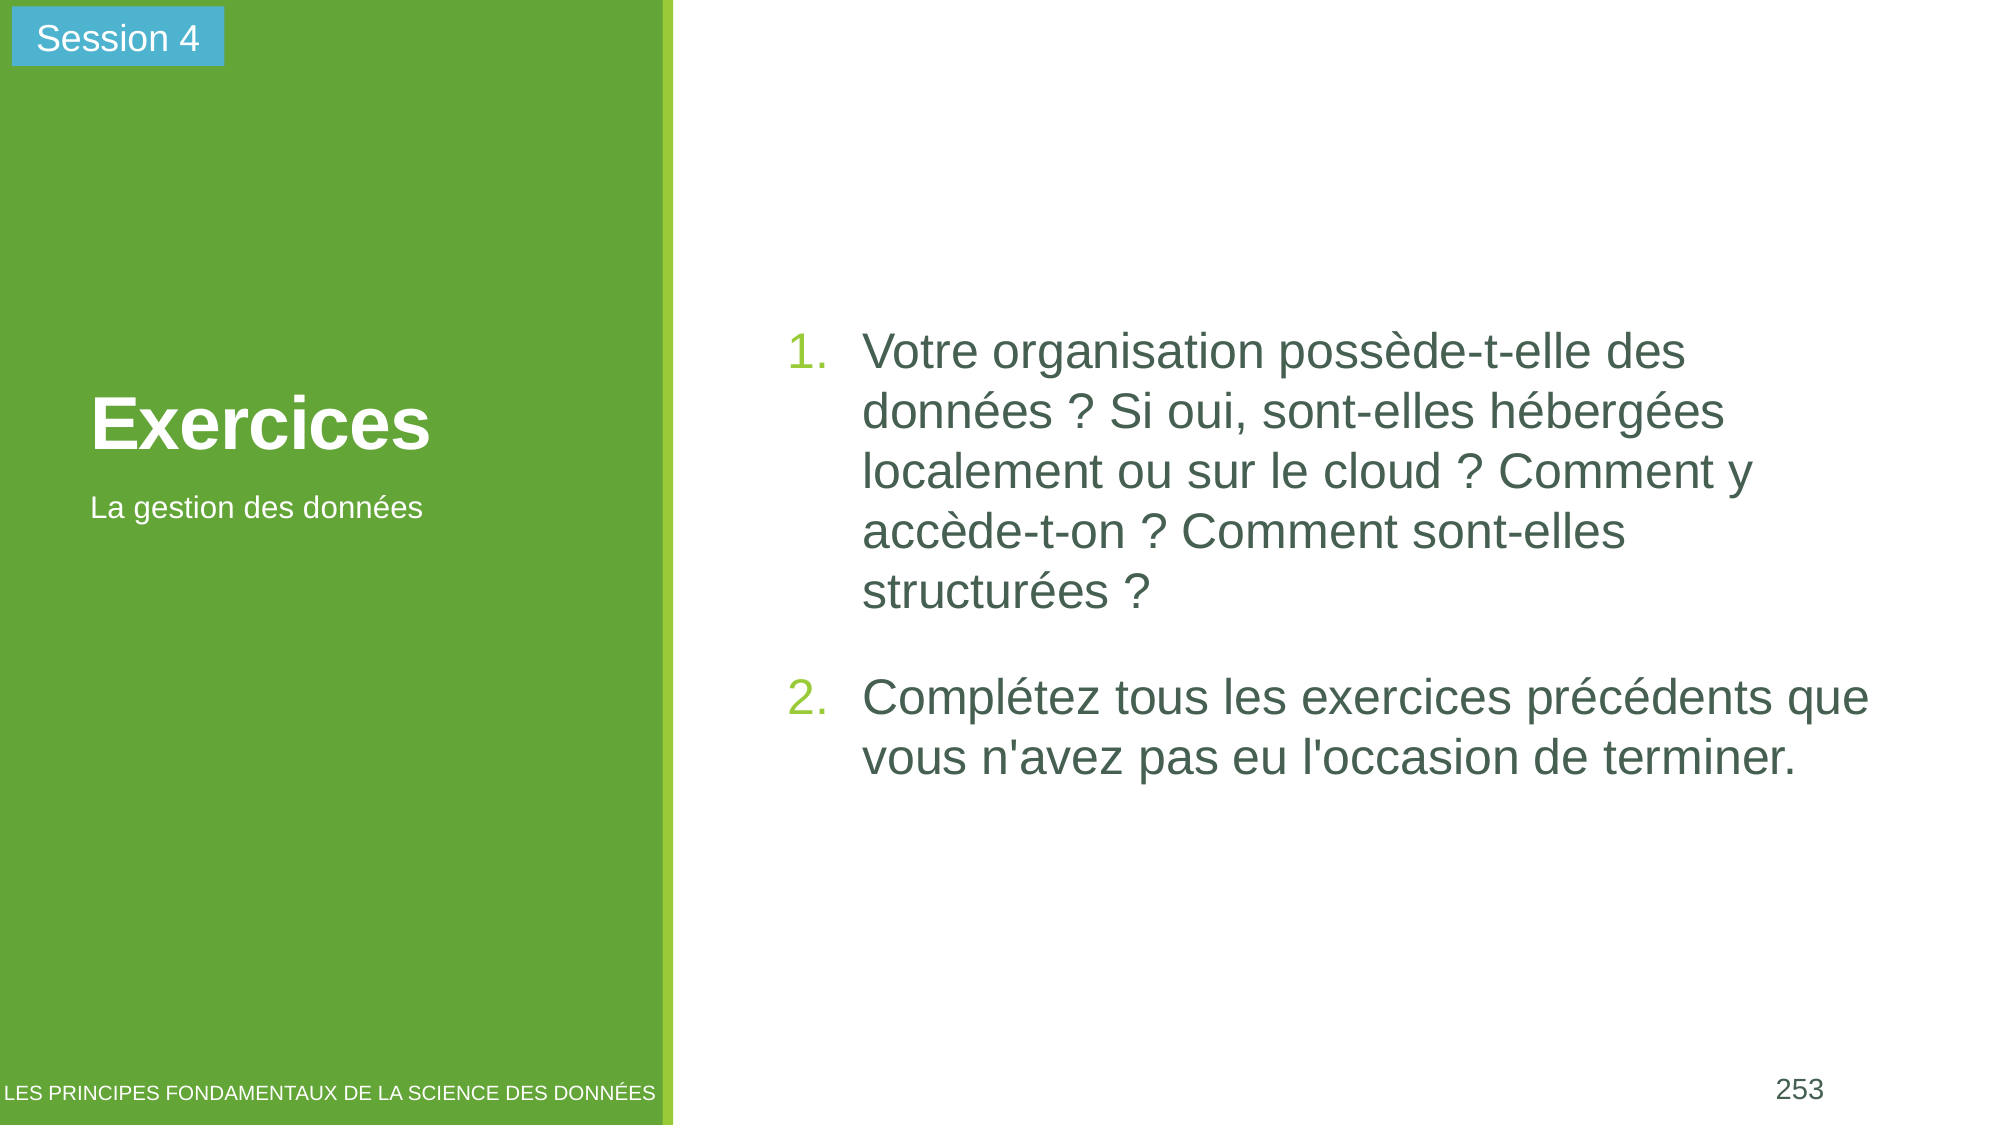

Session 4
# Exercices
Votre organisation possède-t-elle des données ? Si oui, sont-elles hébergées localement ou sur le cloud ? Comment y accède-t-on ? Comment sont-elles structurées ?
Complétez tous les exercices précédents que vous n'avez pas eu l'occasion de terminer.

La gestion des données
253
LES PRINCIPES FONDAMENTAUX DE LA SCIENCE DES DONNÉES